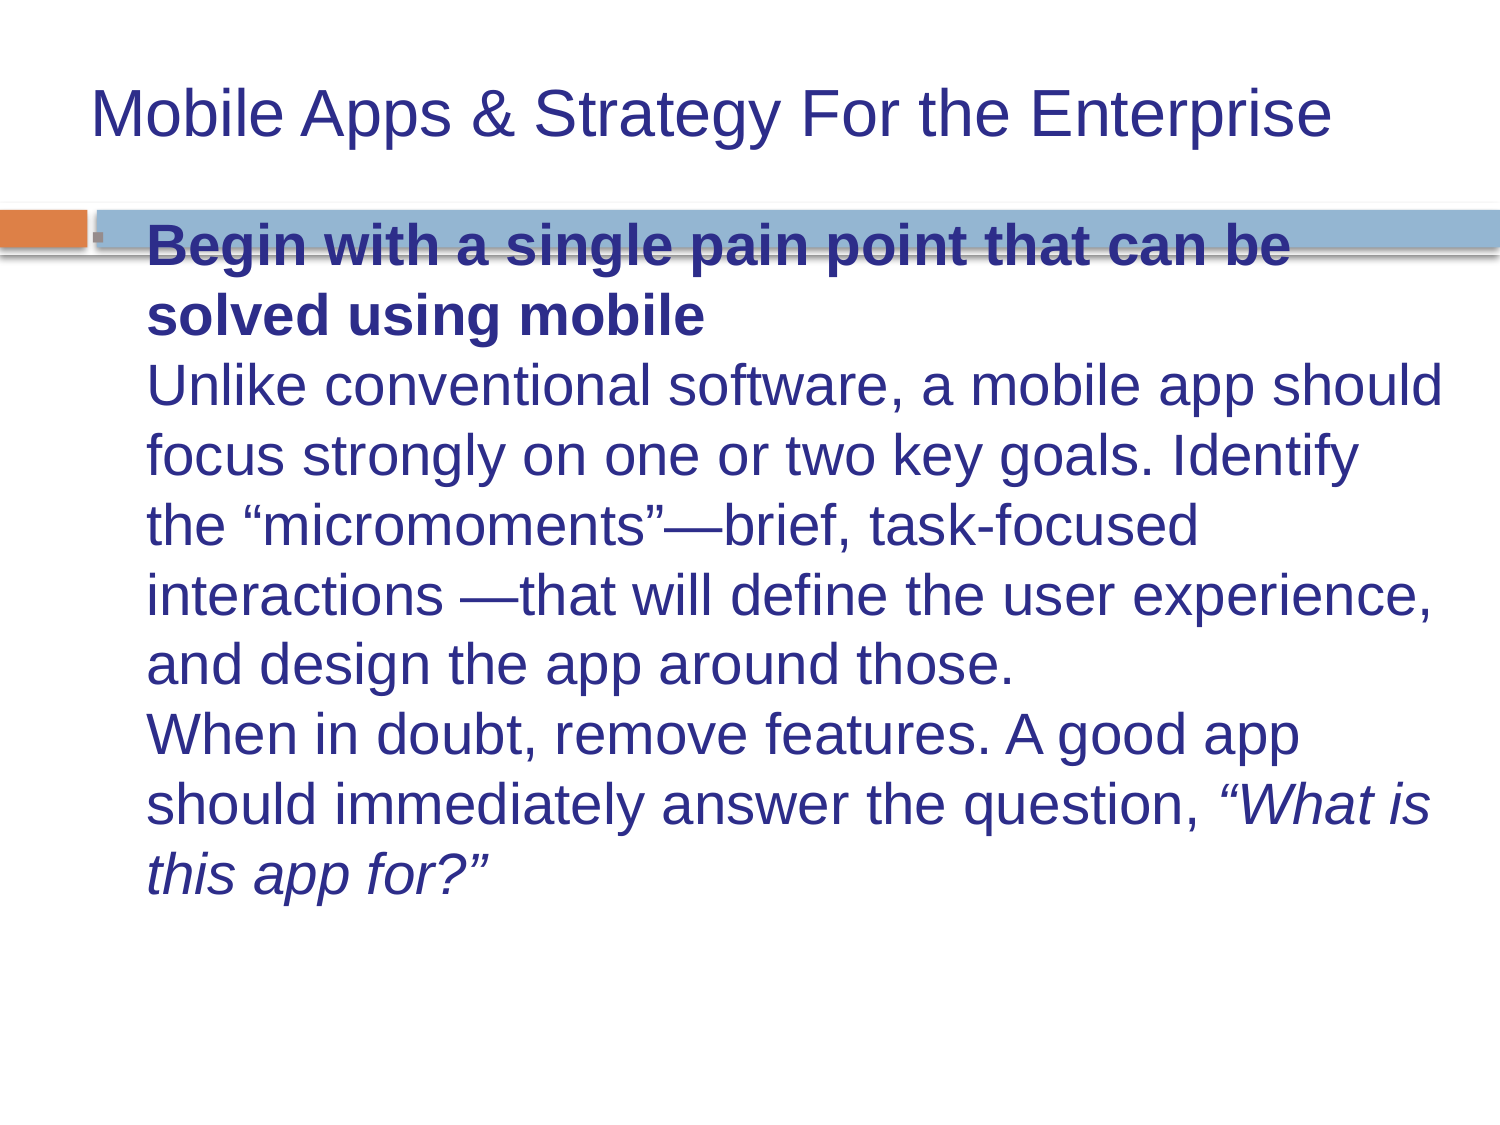

Mobile Apps & Strategy For the Enterprise

Begin with a single pain point that can be solved using mobile
Unlike conventional software, a mobile app should focus strongly on one or two key goals. Identify the “micromoments”—brief, task-focused interactions —that will define the user experience, and design the app around those.
When in doubt, remove features. A good app should immediately answer the question, “What is this app for?”